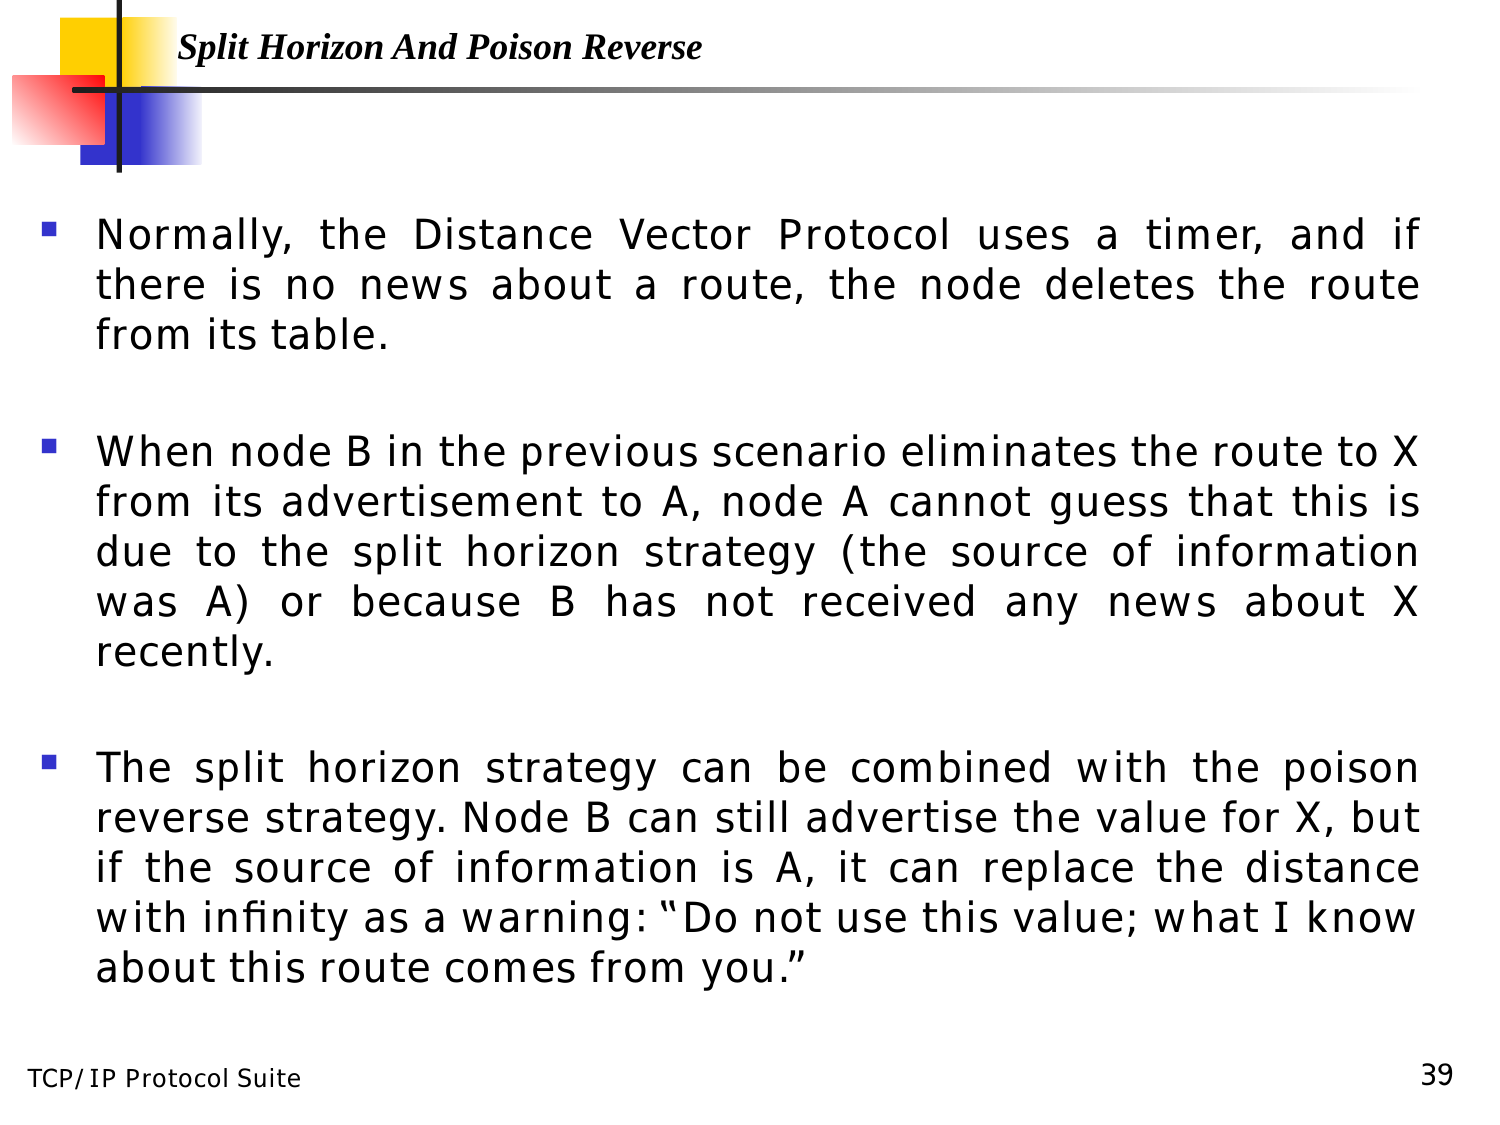

Split Horizon And Poison Reverse

Normally, the Distance Vector Protocol uses a timer, and if there is no news about a route, the node deletes the route from its table.

When node B in the previous scenario eliminates the route to X from its advertisement to A, node A cannot guess that this is due to the split horizon strategy (the source of information was A) or because B has not received any news about X recently.

The split horizon strategy can be combined with the poison reverse strategy. Node B can still advertise the value for X, but if the source of information is A, it can replace the distance with infinity as a warning: “Do not use this value; what I know about this route comes from you.”
39
TCP/IP Protocol Suite